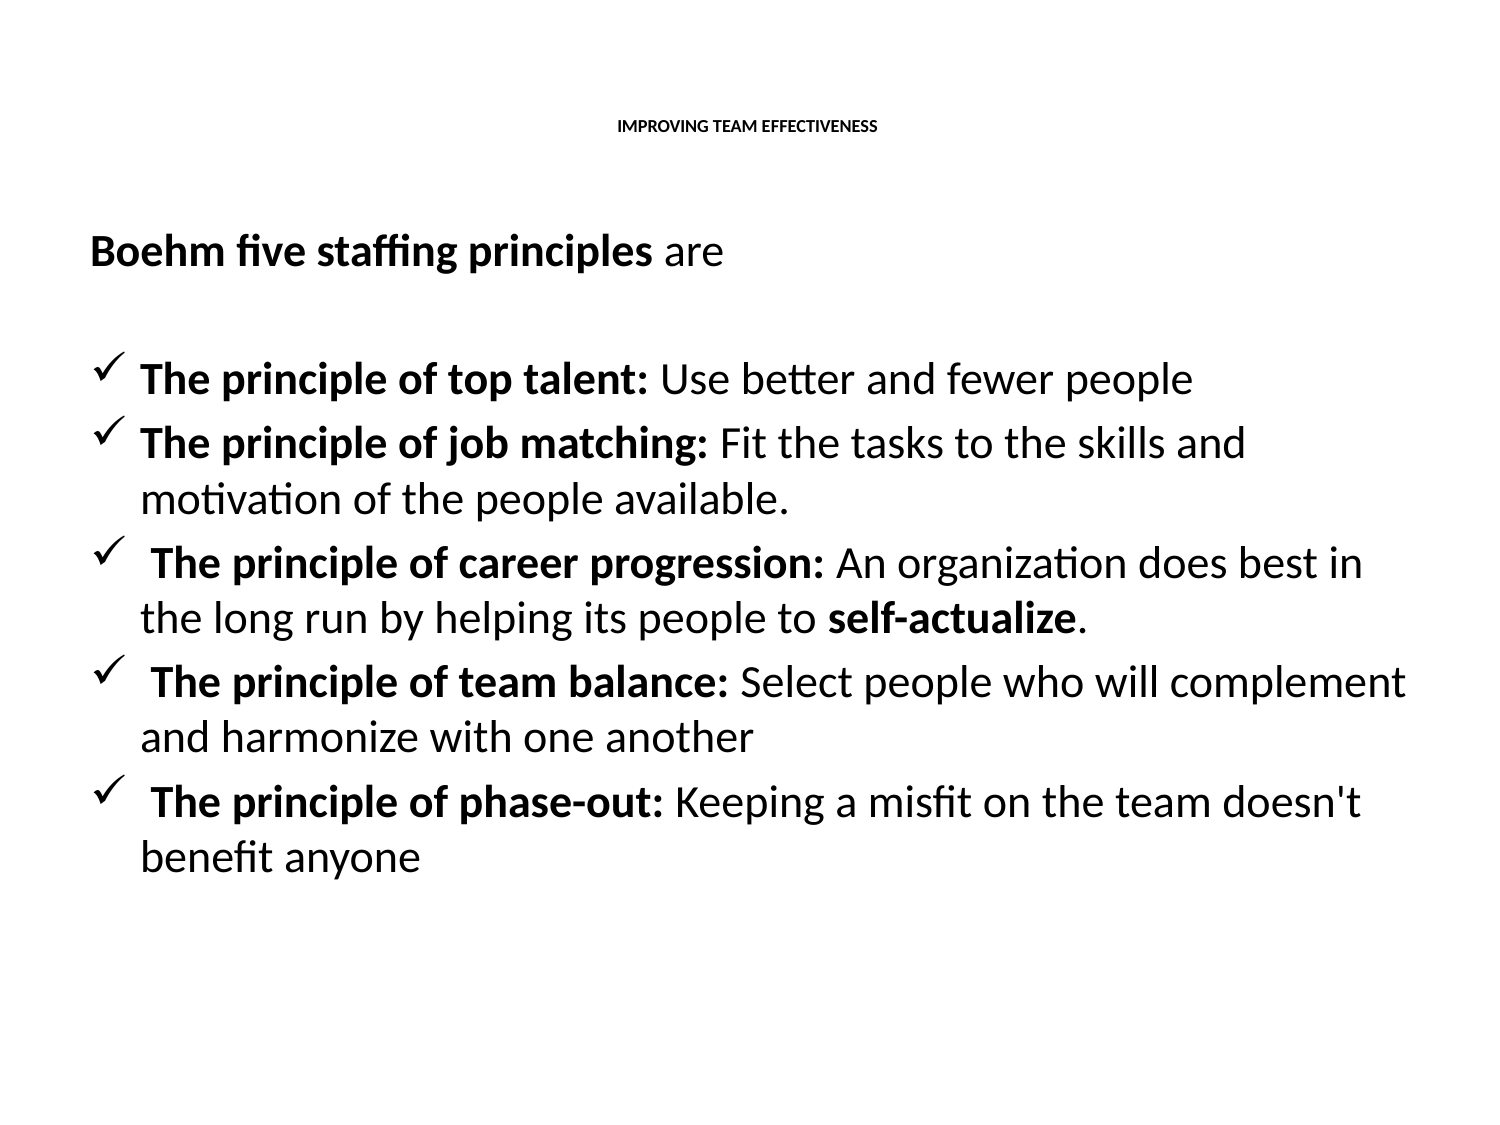

# IMPROVING TEAM EFFECTIVENESS
Boehm five staffing principles are

The principle of top talent: Use better and fewer people
The principle of job matching: Fit the tasks to the skills and motivation of the people available.
 The principle of career progression: An organization does best in the long run by helping its people to self-actualize.
 The principle of team balance: Select people who will complement and harmonize with one another
 The principle of phase-out: Keeping a misfit on the team doesn't benefit anyone